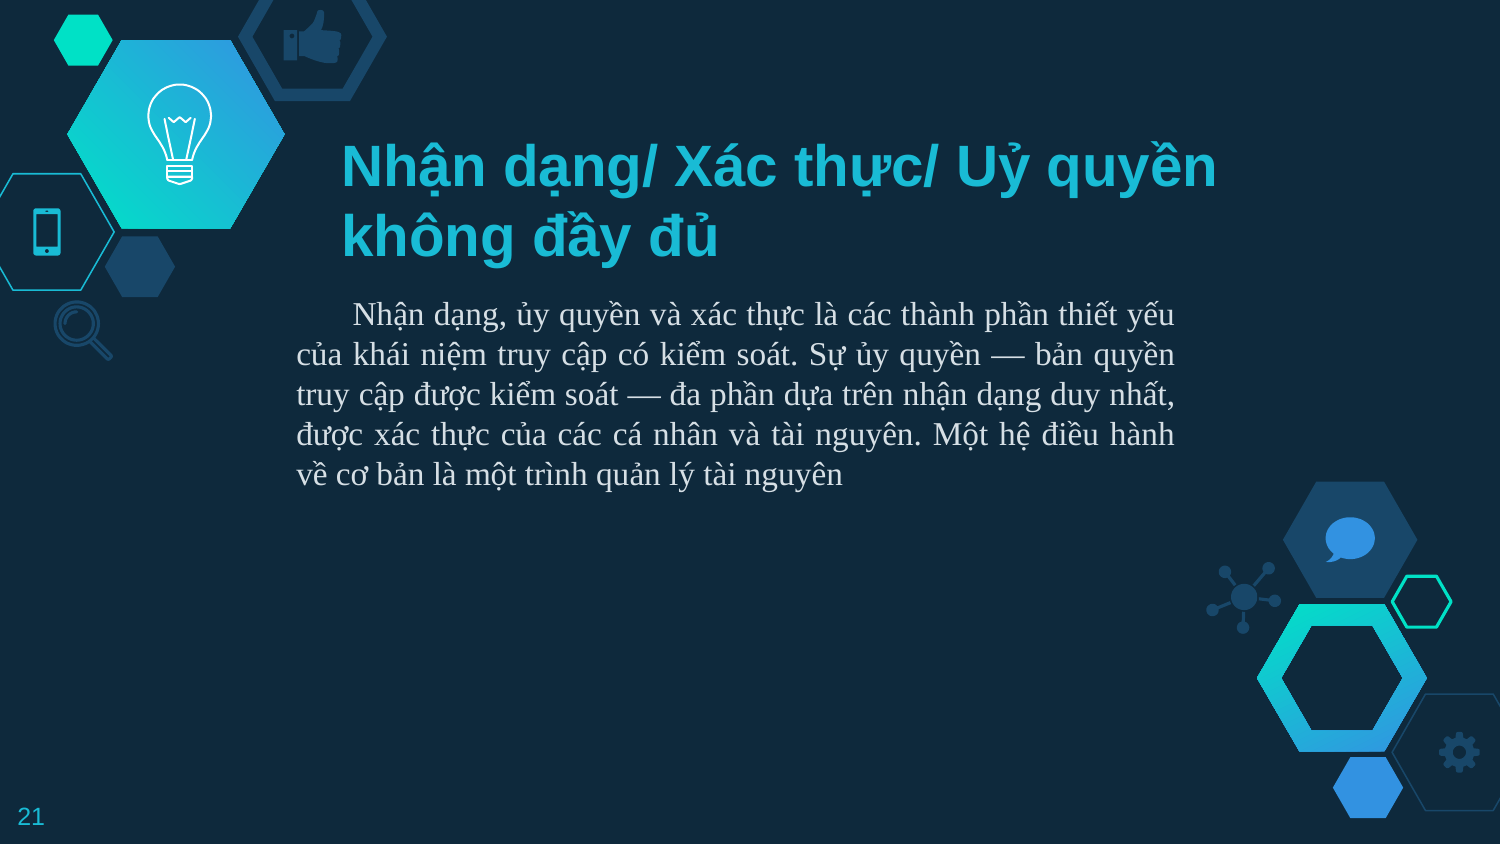

# Nhận dạng/ Xác thực/ Uỷ quyền không đầy đủ
      Nhận dạng, ủy quyền và xác thực là các thành phần thiết yếu của khái niệm truy cập có kiểm soát. Sự ủy quyền — bản quyền truy cập được kiểm soát — đa phần dựa trên nhận dạng duy nhất, được xác thực của các cá nhân và tài nguyên. Một hệ điều hành về cơ bản là một trình quản lý tài nguyên
21